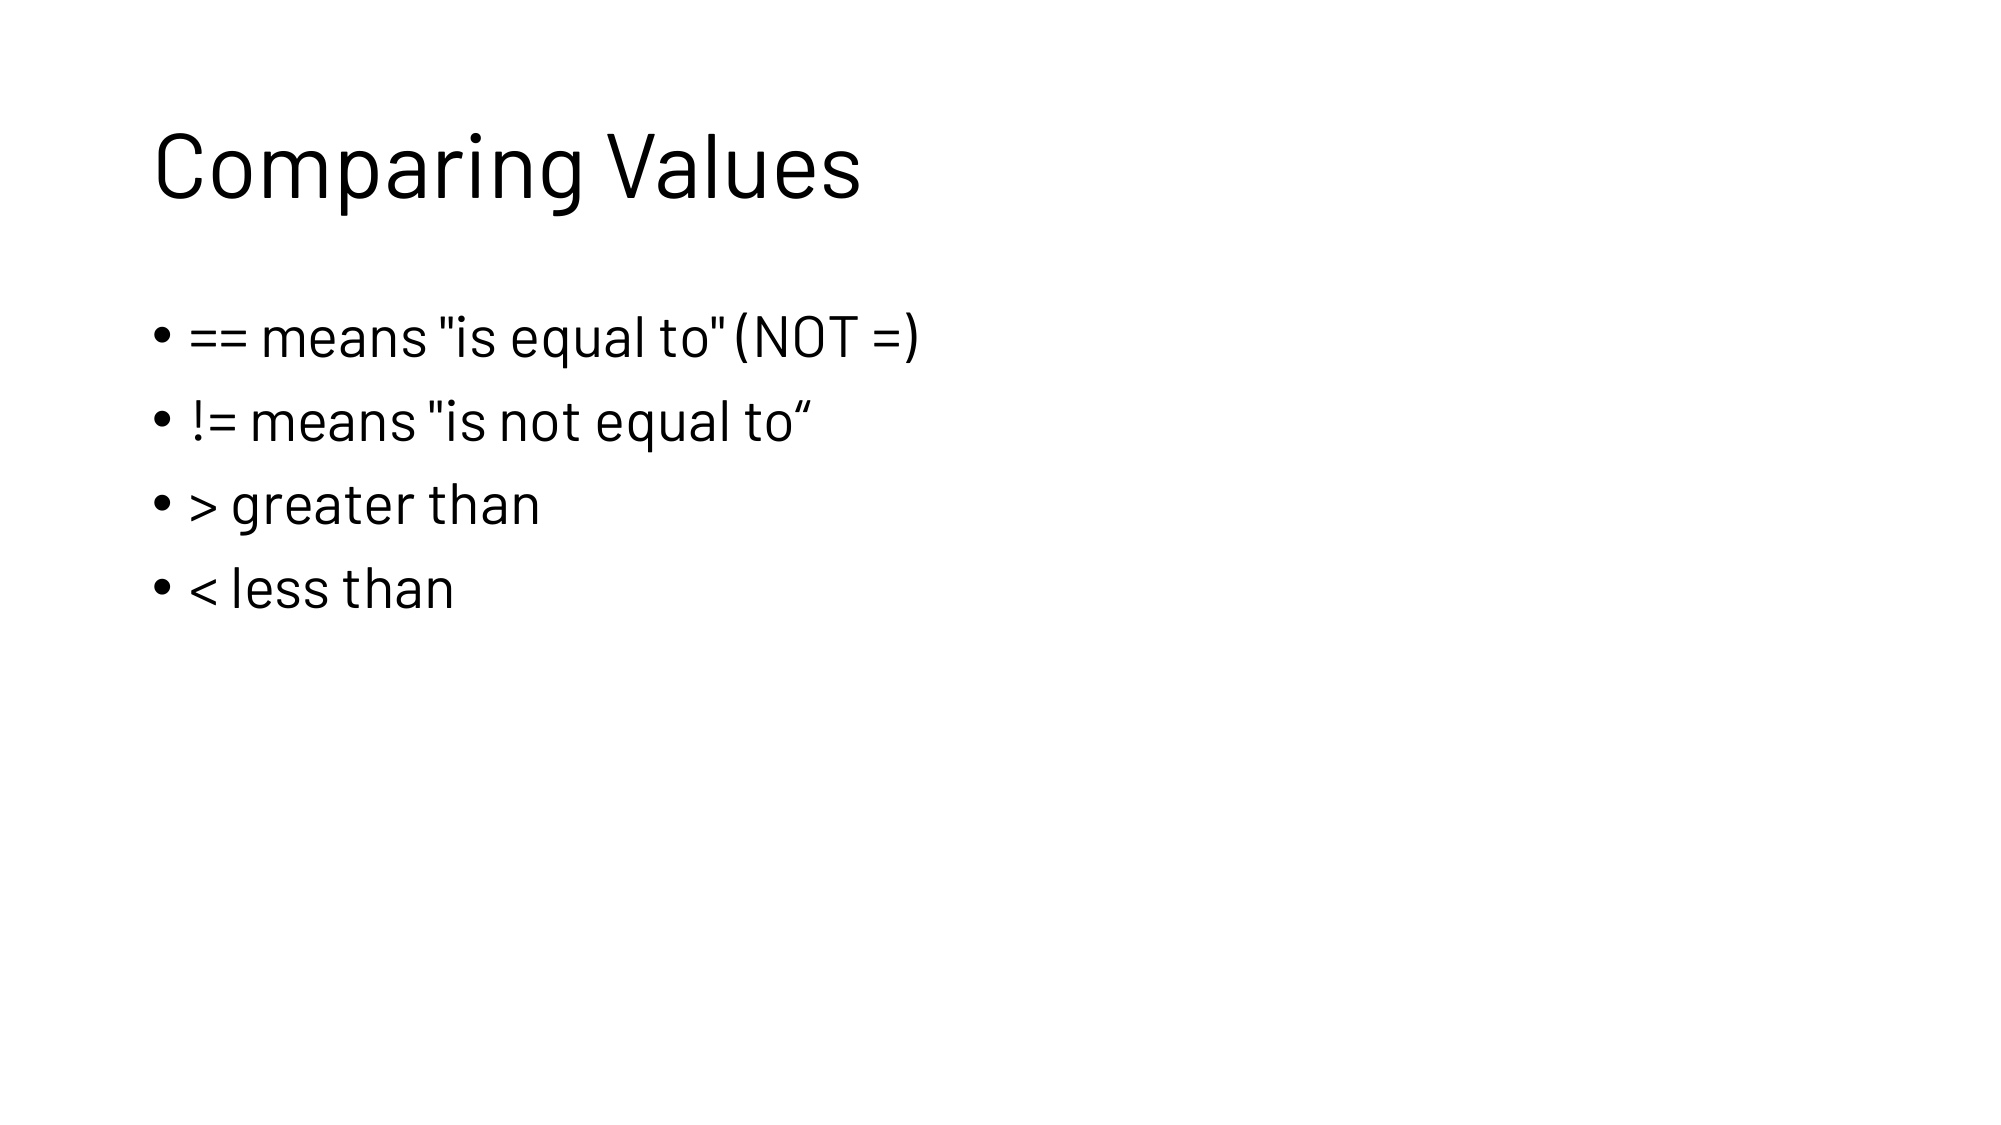

# Comparing Values
== means "is equal to" (NOT =)
!= means "is not equal to“
> greater than
< less than